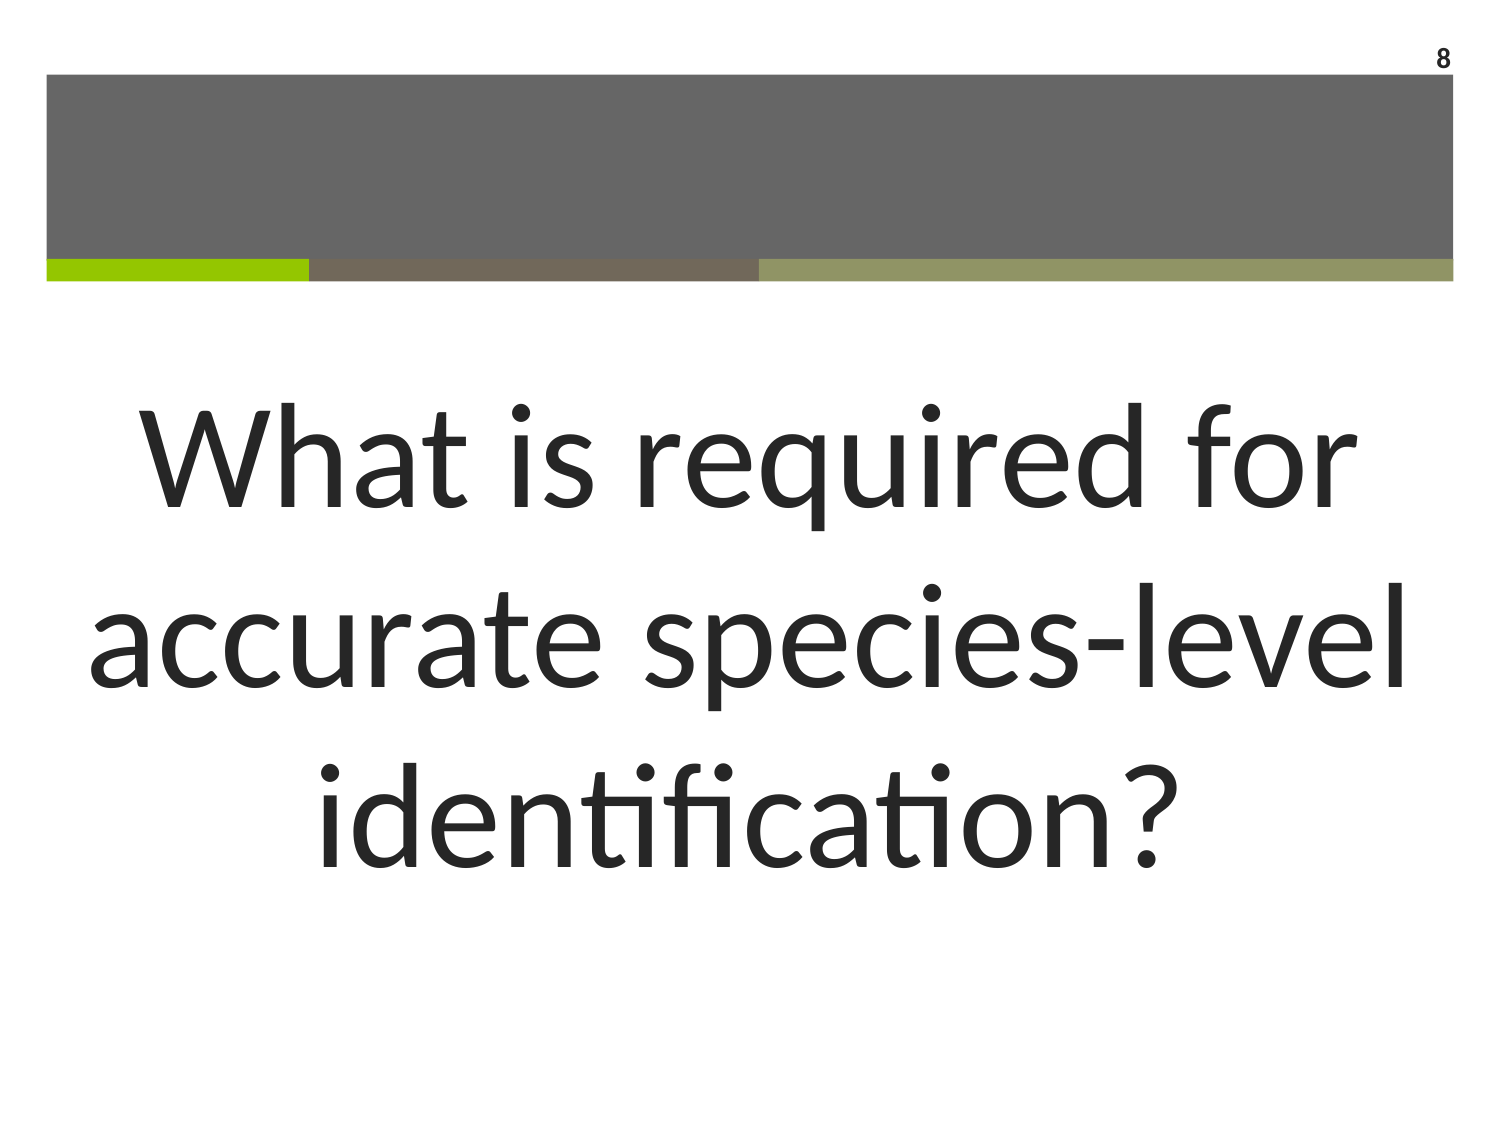

8
#
What is required for accurate species-level identification?